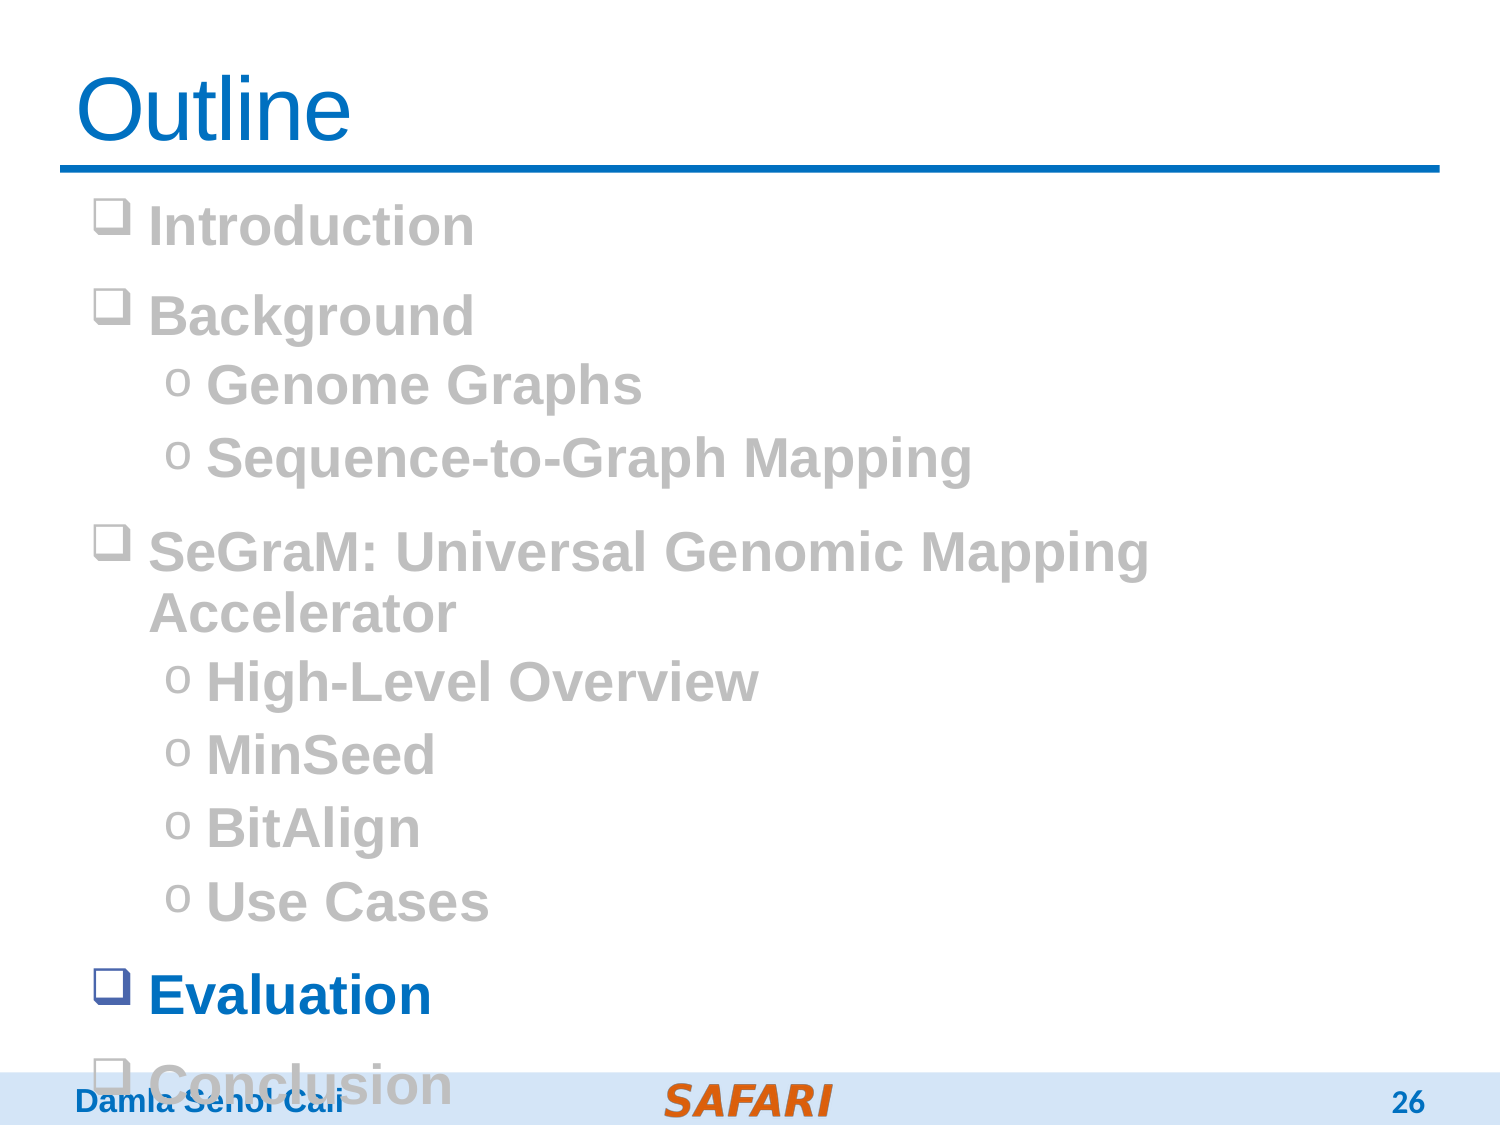

# Outline
Introduction
Background
Genome Graphs
Sequence-to-Graph Mapping
SeGraM: Universal Genomic Mapping Accelerator
High-Level Overview
MinSeed
BitAlign
Use Cases
Evaluation
Conclusion
26